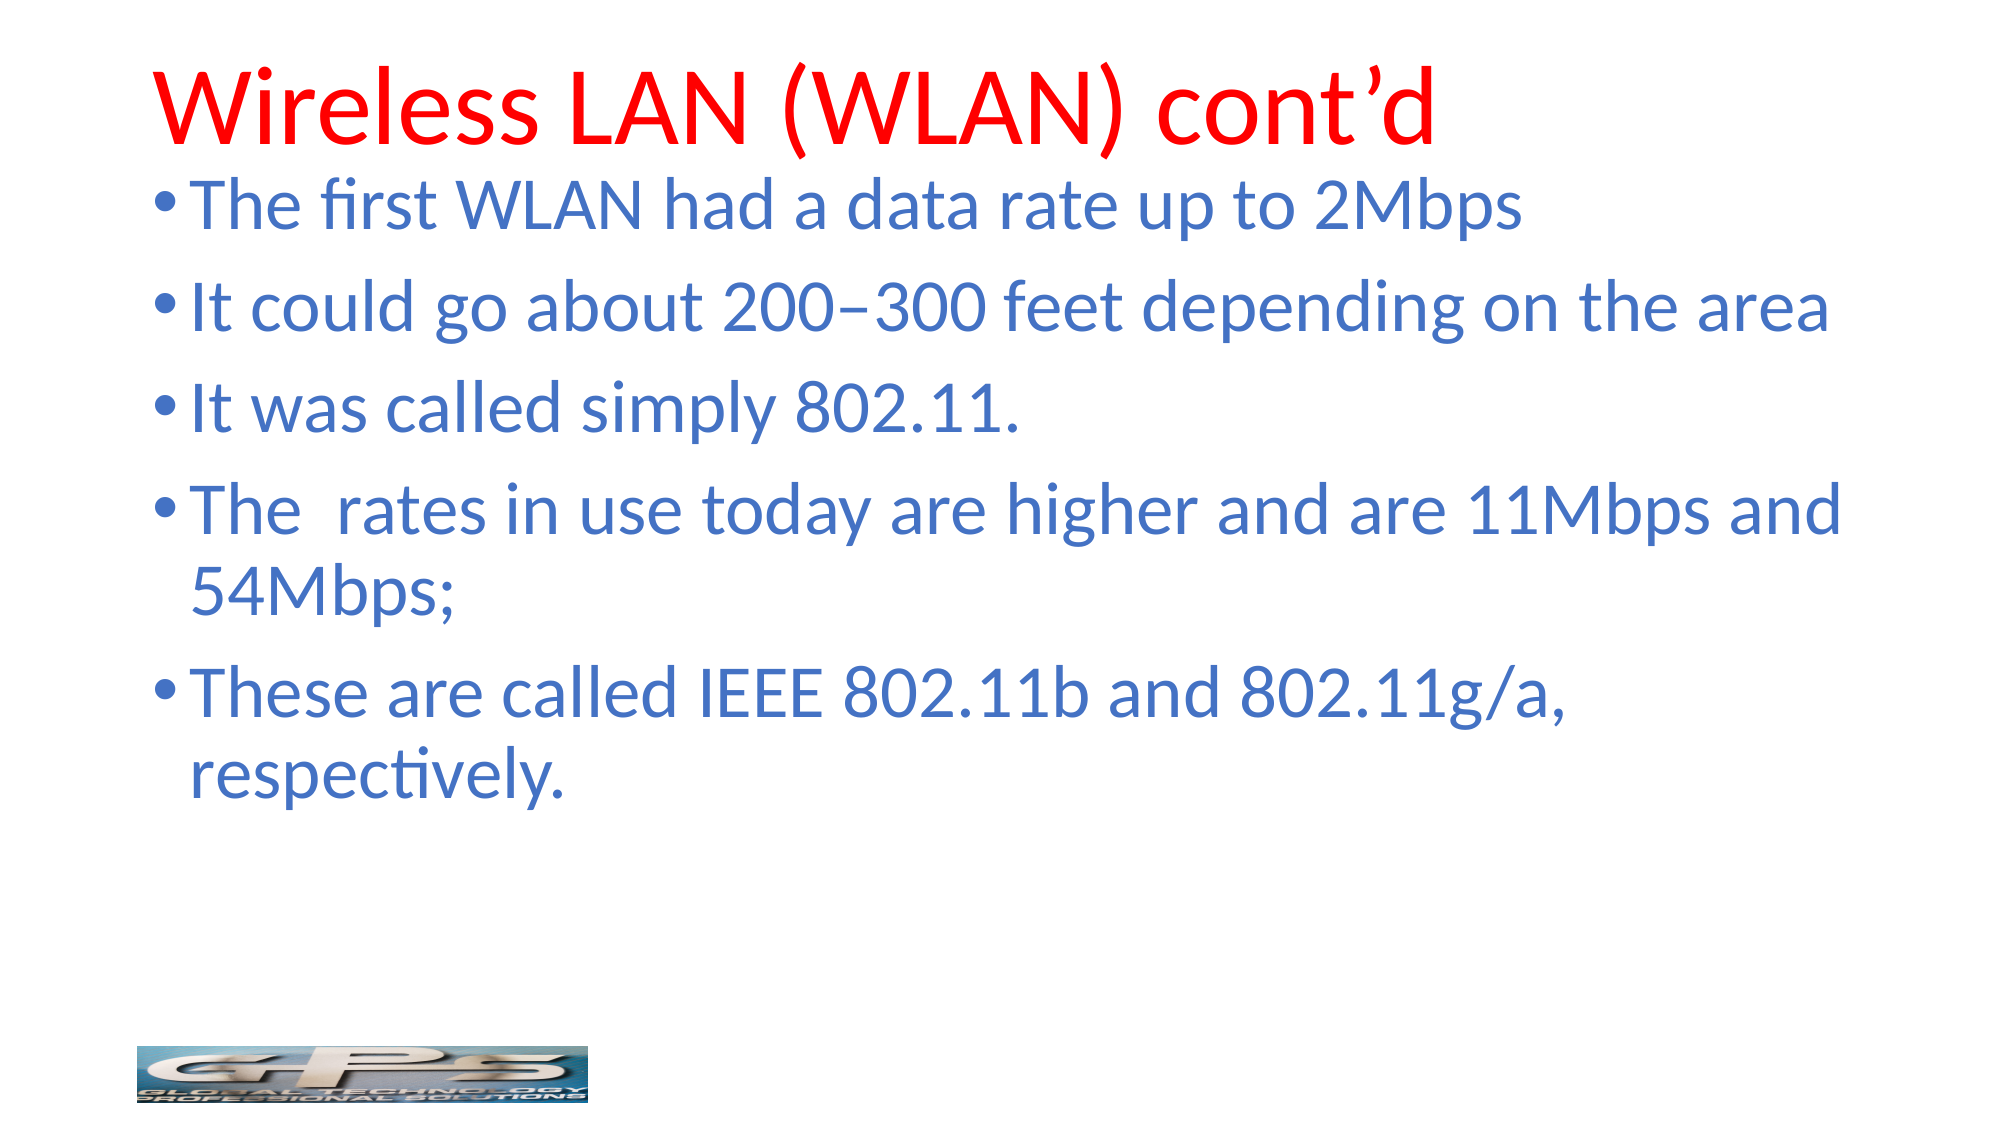

# Wireless LAN (WLAN) cont’d
The first WLAN had a data rate up to 2Mbps
It could go about 200–300 feet depending on the area
It was called simply 802.11.
The  rates in use today are higher and are 11Mbps and 54Mbps;
These are called IEEE 802.11b and 802.11g/a, respectively.